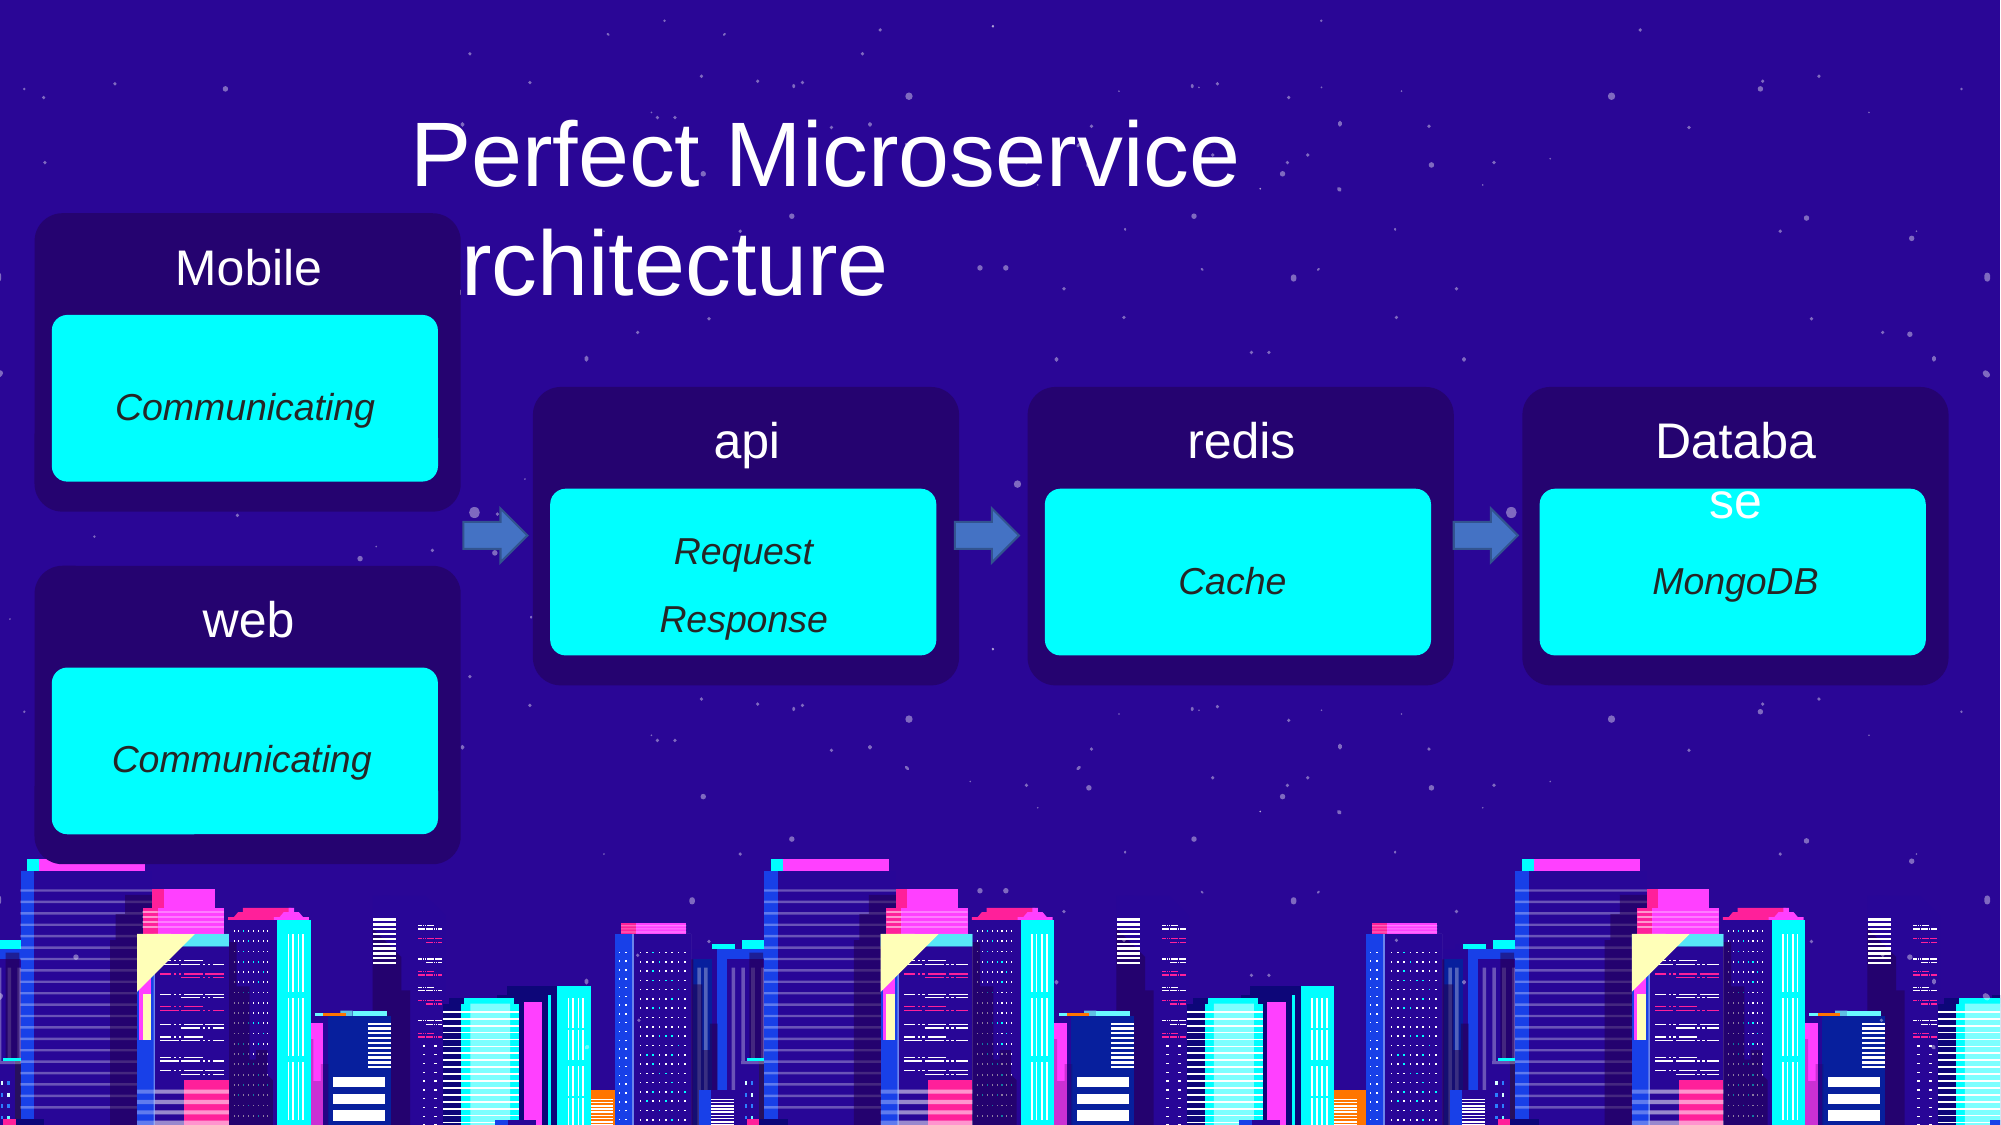

Perfect Microservice architecture

Mobile

Communicating

api
redis
Database

Request
Response

Cache
MongoDB

web

Communicating